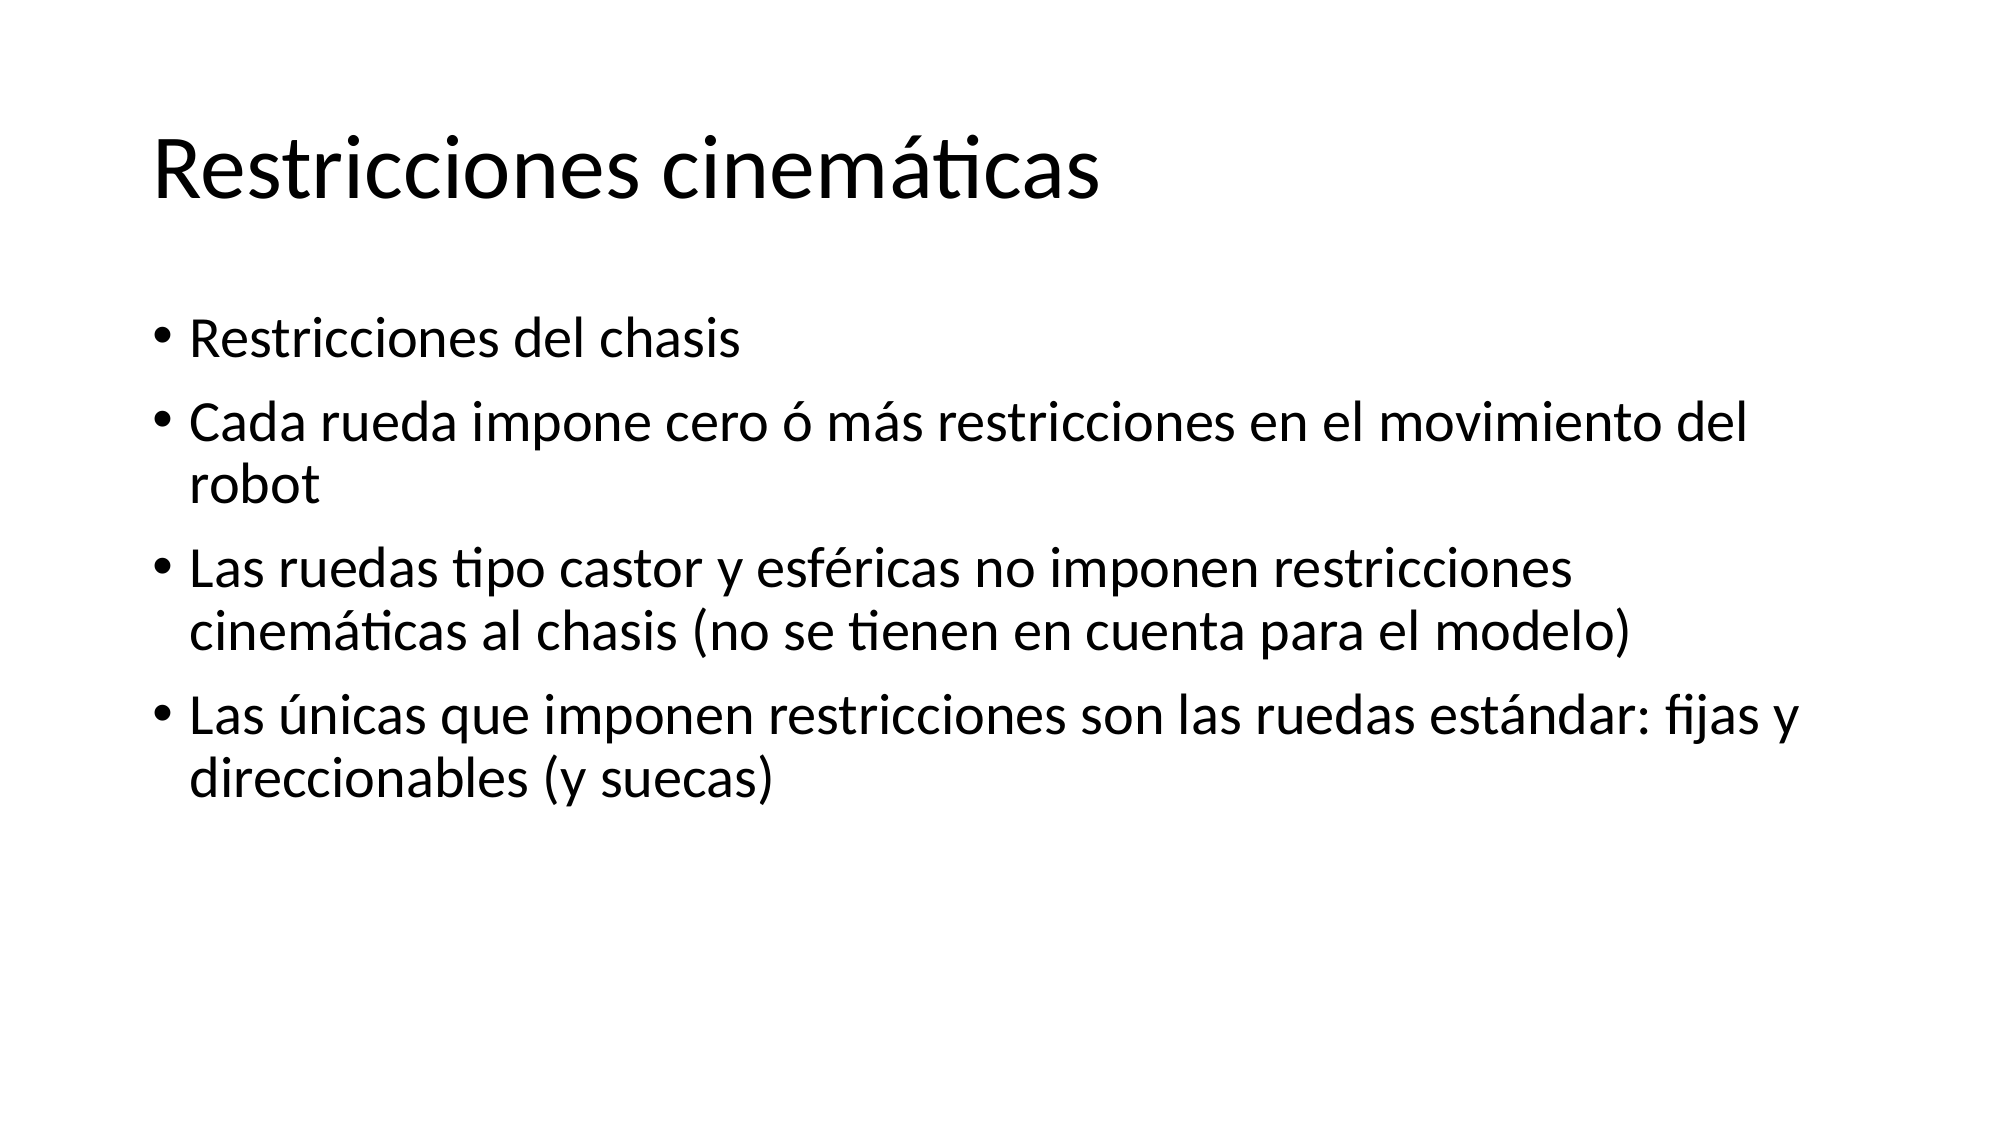

# Restricciones cinemáticas
Restricciones del chasis
Cada rueda impone cero ó más restricciones en el movimiento del robot
Las ruedas tipo castor y esféricas no imponen restricciones cinemáticas al chasis (no se tienen en cuenta para el modelo)
Las únicas que imponen restricciones son las ruedas estándar: fijas y direccionables (y suecas)